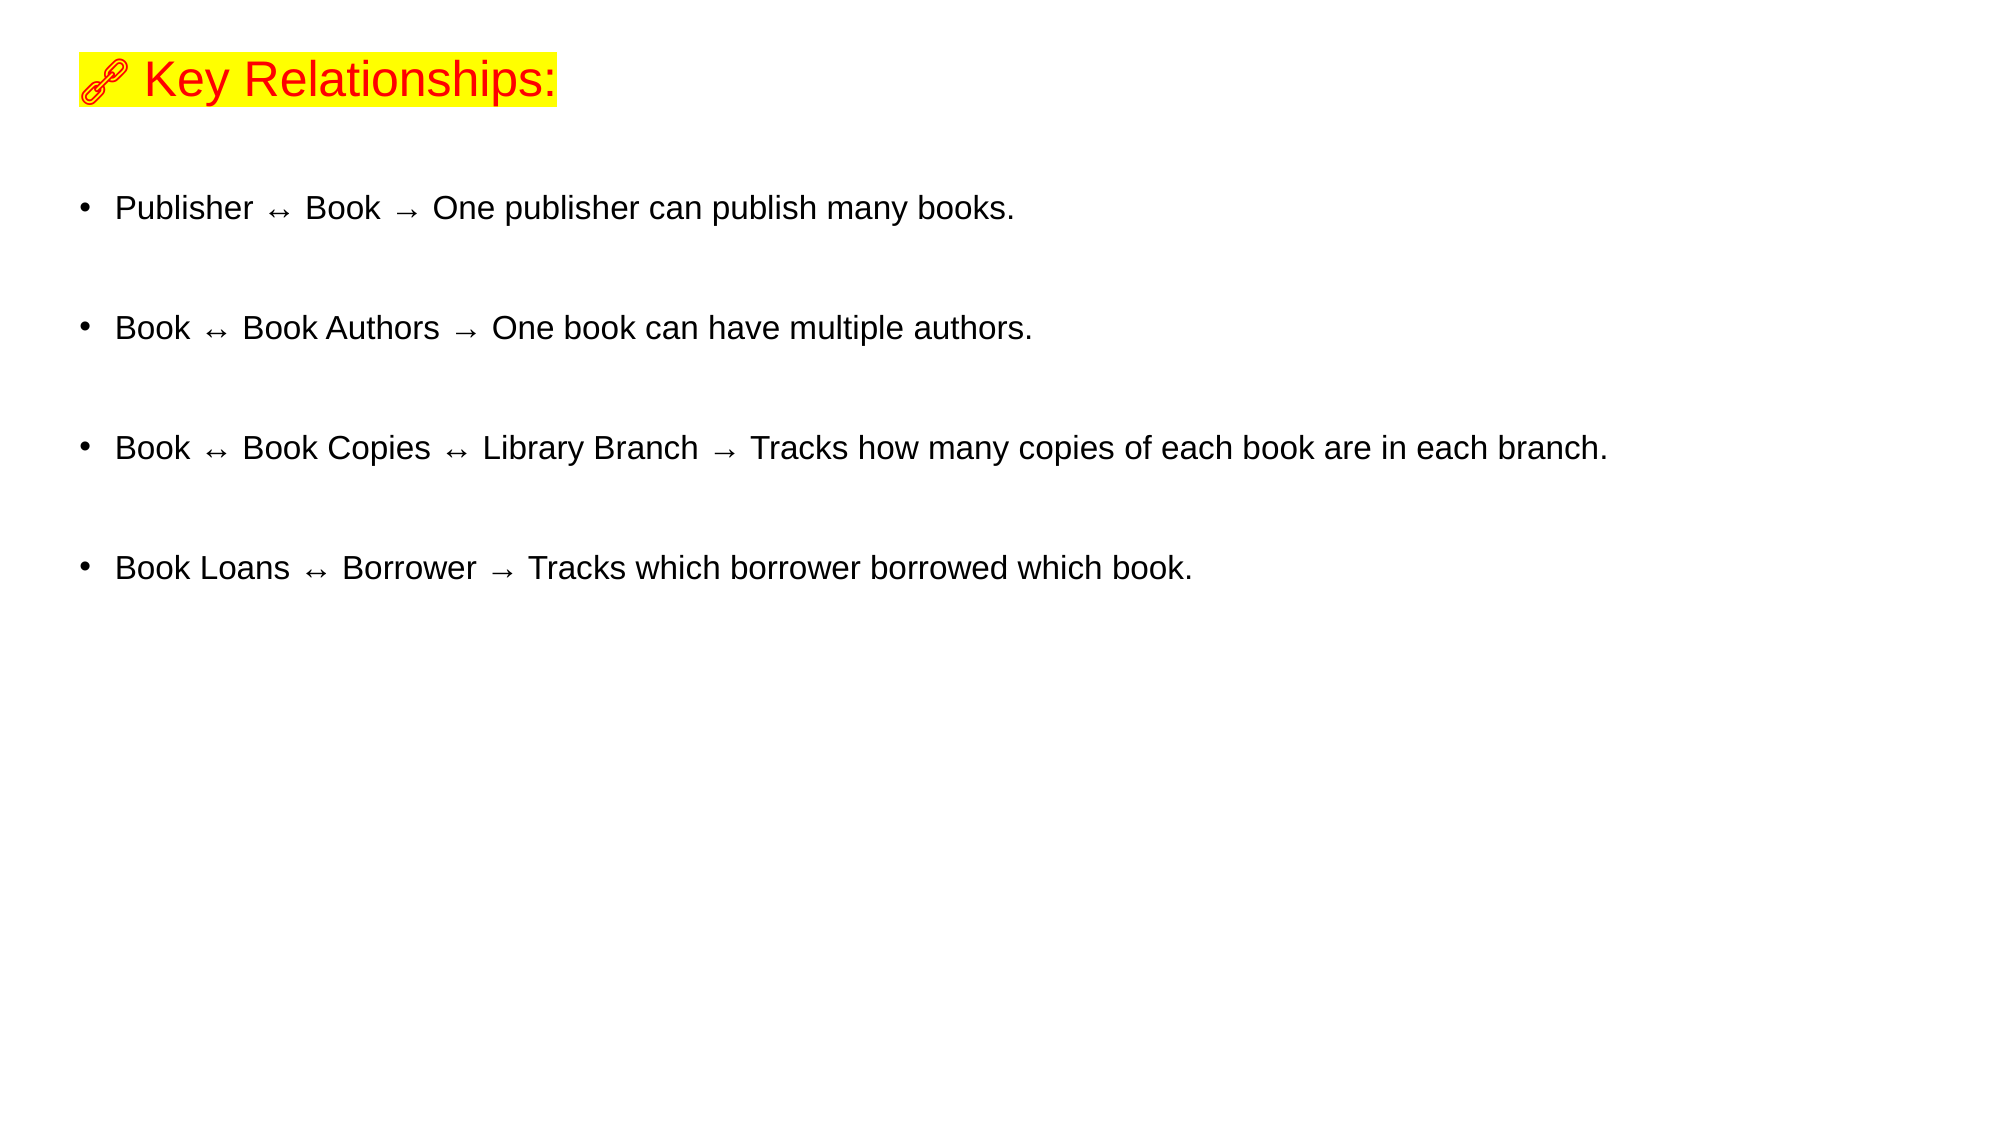

🔗 Key Relationships:

Publisher ↔ Book → One publisher can publish many books.

Book ↔ Book Authors → One book can have multiple authors.

Book ↔ Book Copies ↔ Library Branch → Tracks how many copies of each book are in each branch.

Book Loans ↔ Borrower → Tracks which borrower borrowed which book.